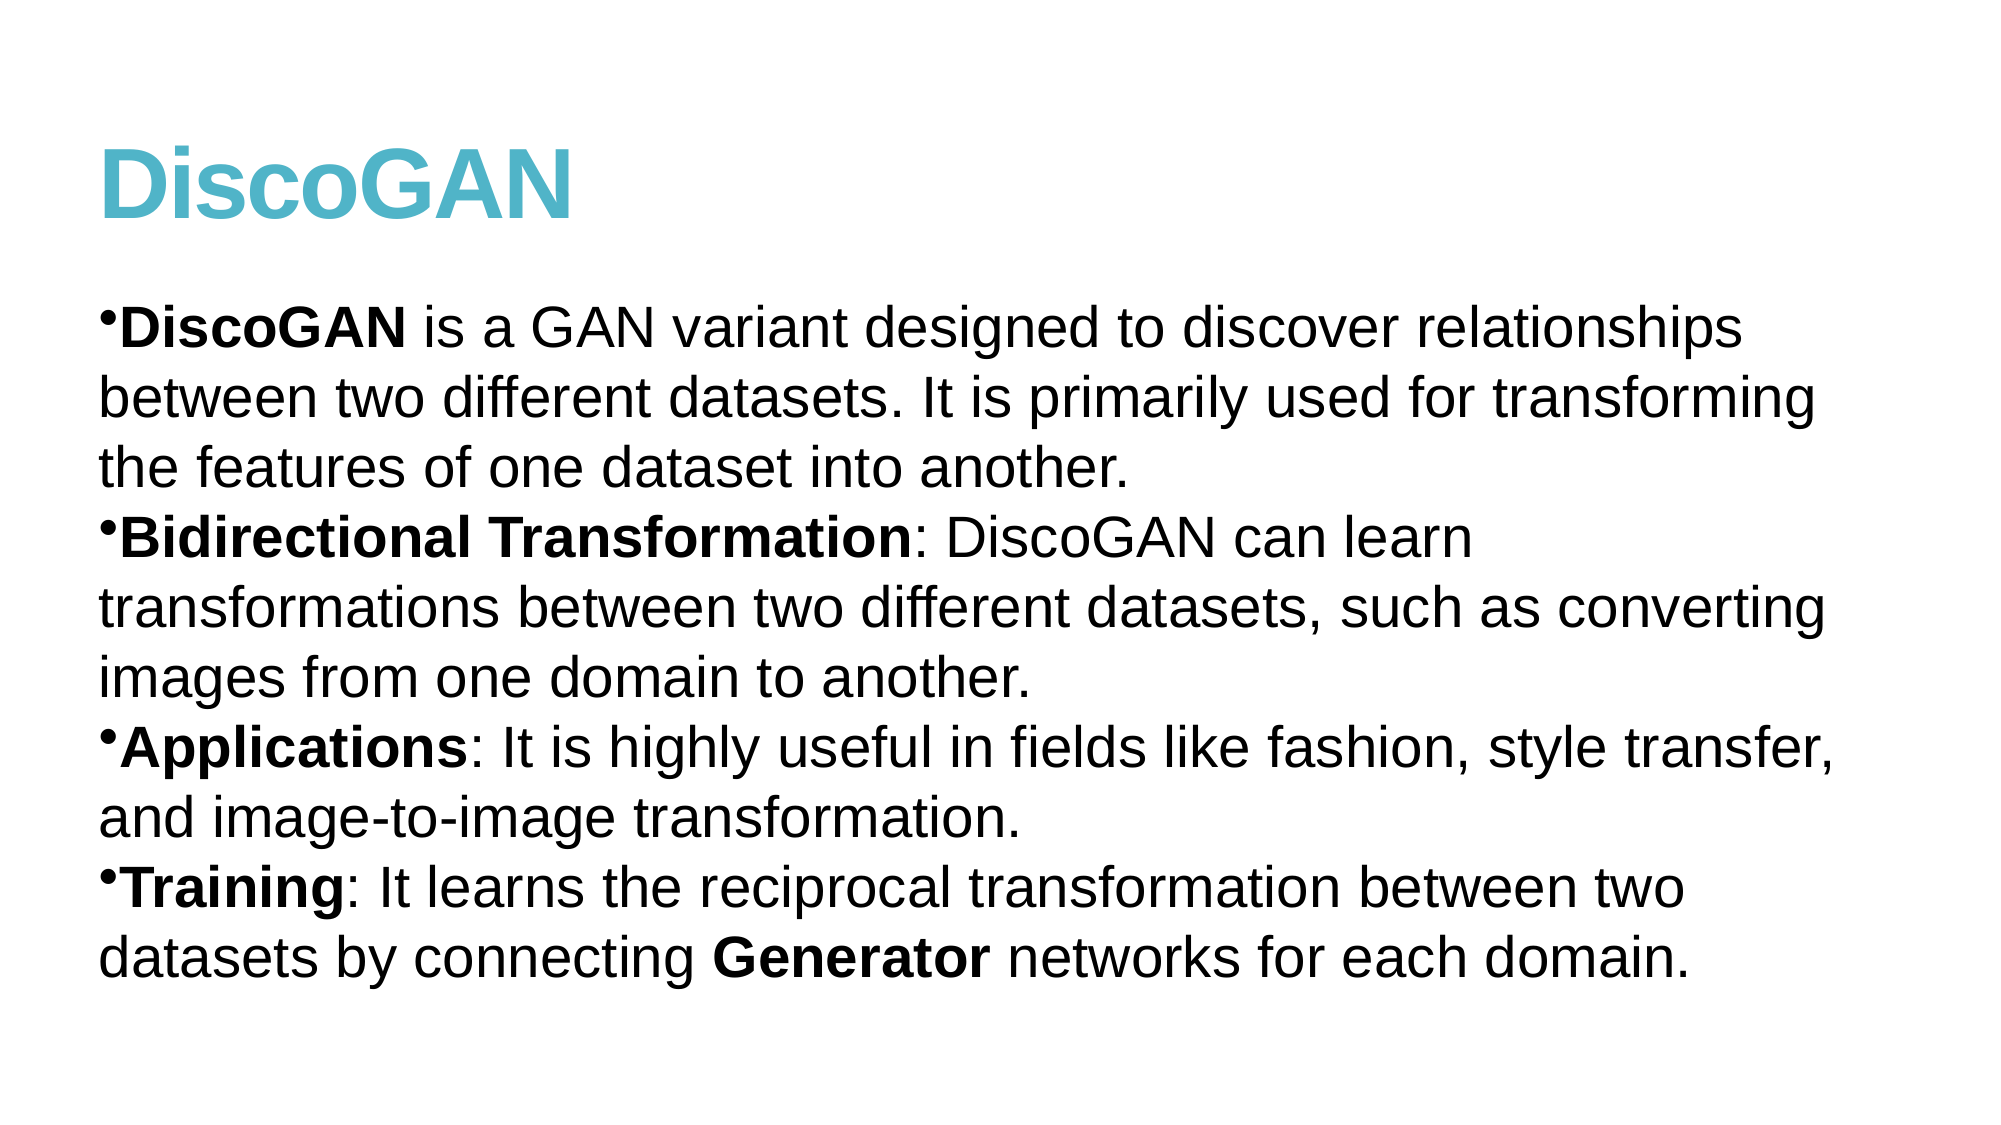

# DiscoGAN
DiscoGAN is a GAN variant designed to discover relationships between two different datasets. It is primarily used for transforming the features of one dataset into another.
Bidirectional Transformation: DiscoGAN can learn transformations between two different datasets, such as converting images from one domain to another.
Applications: It is highly useful in fields like fashion, style transfer, and image-to-image transformation.
Training: It learns the reciprocal transformation between two datasets by connecting Generator networks for each domain.